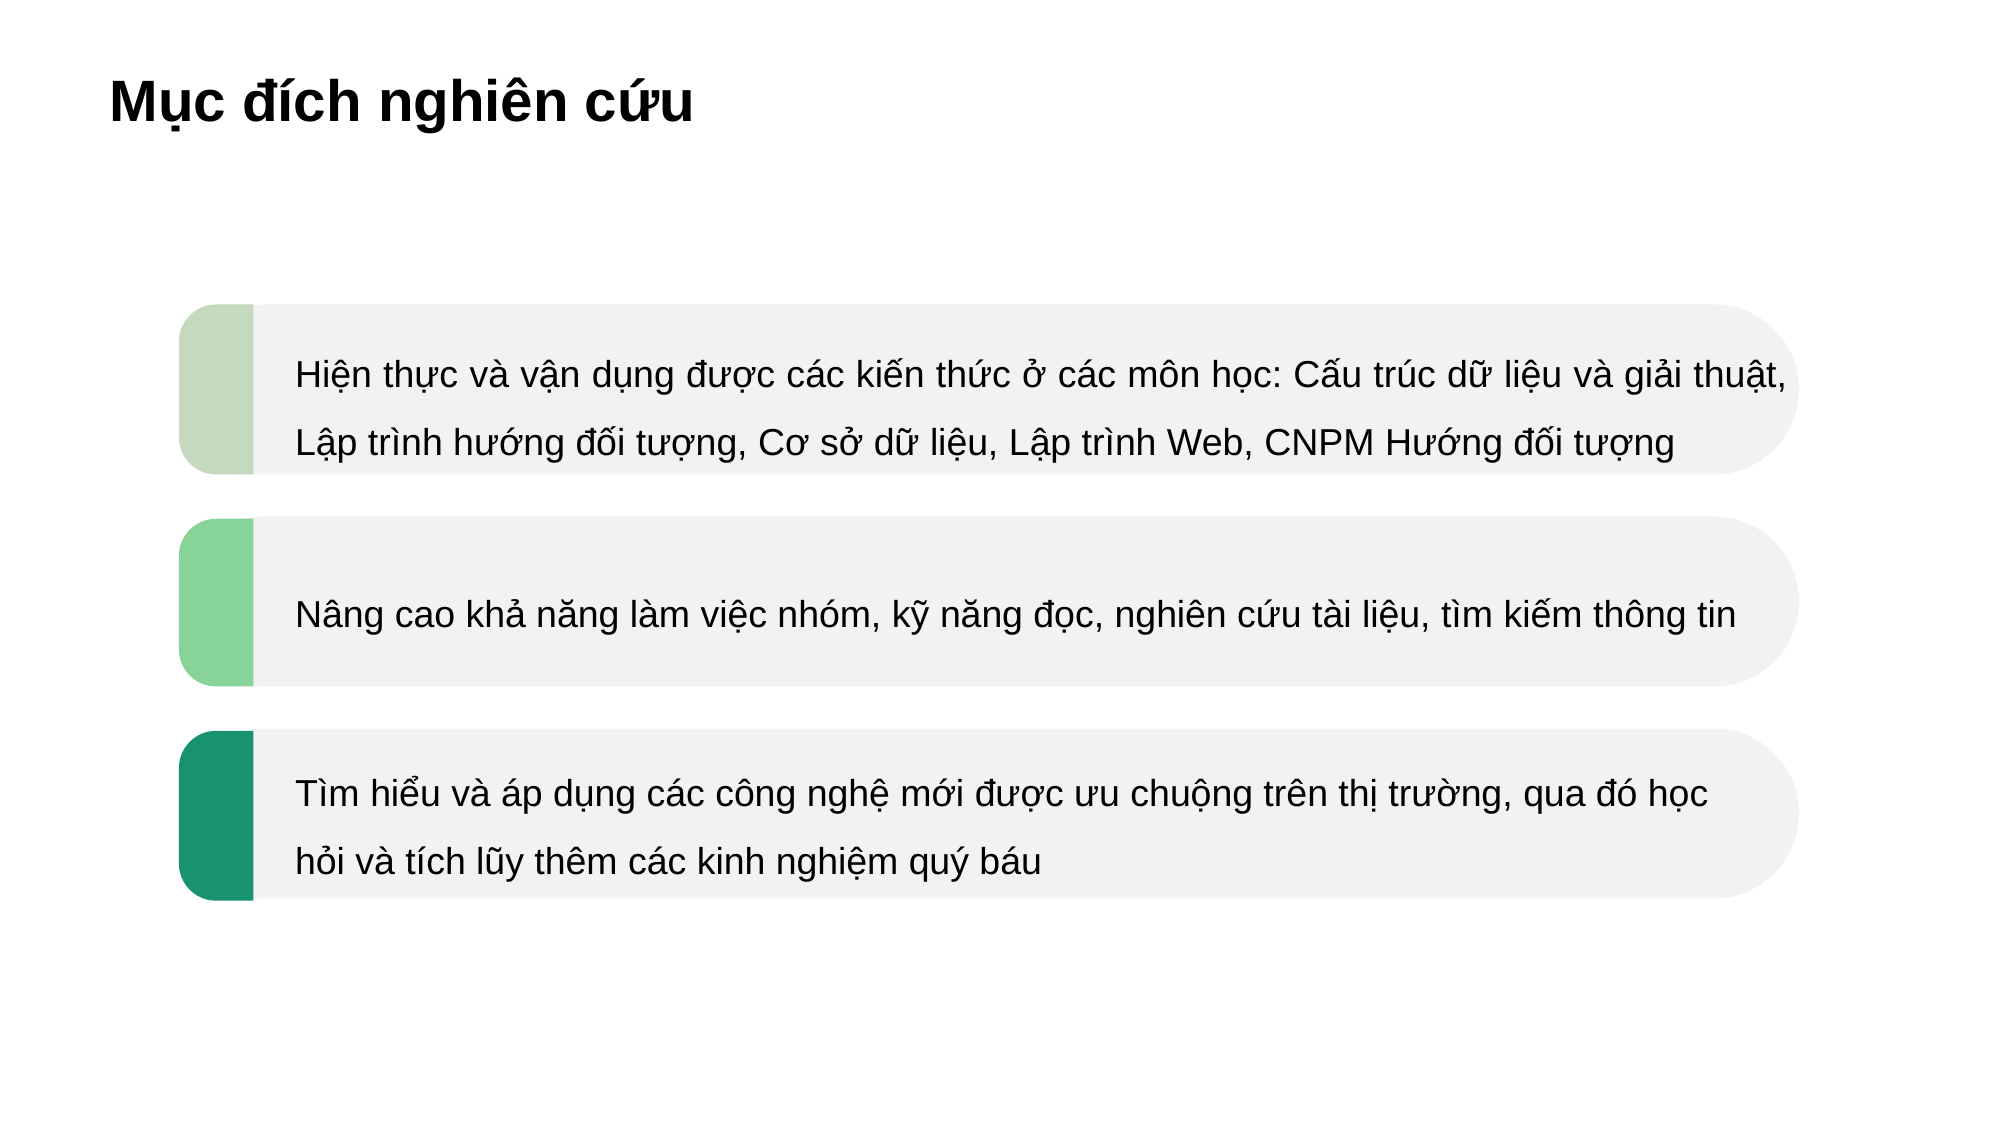

Mục đích nghiên cứu

Hiện thực và vận dụng được các kiến thức ở các môn học: Cấu trúc dữ liệu và giải thuật, Lập trình hướng đối tượng, Cơ sở dữ liệu, Lập trình Web, CNPM Hướng đối tượng

Nâng cao khả năng làm việc nhóm, kỹ năng đọc, nghiên cứu tài liệu, tìm kiếm thông tin

Tìm hiểu và áp dụng các công nghệ mới được ưu chuộng trên thị trường, qua đó học hỏi và tích lũy thêm các kinh nghiệm quý báu